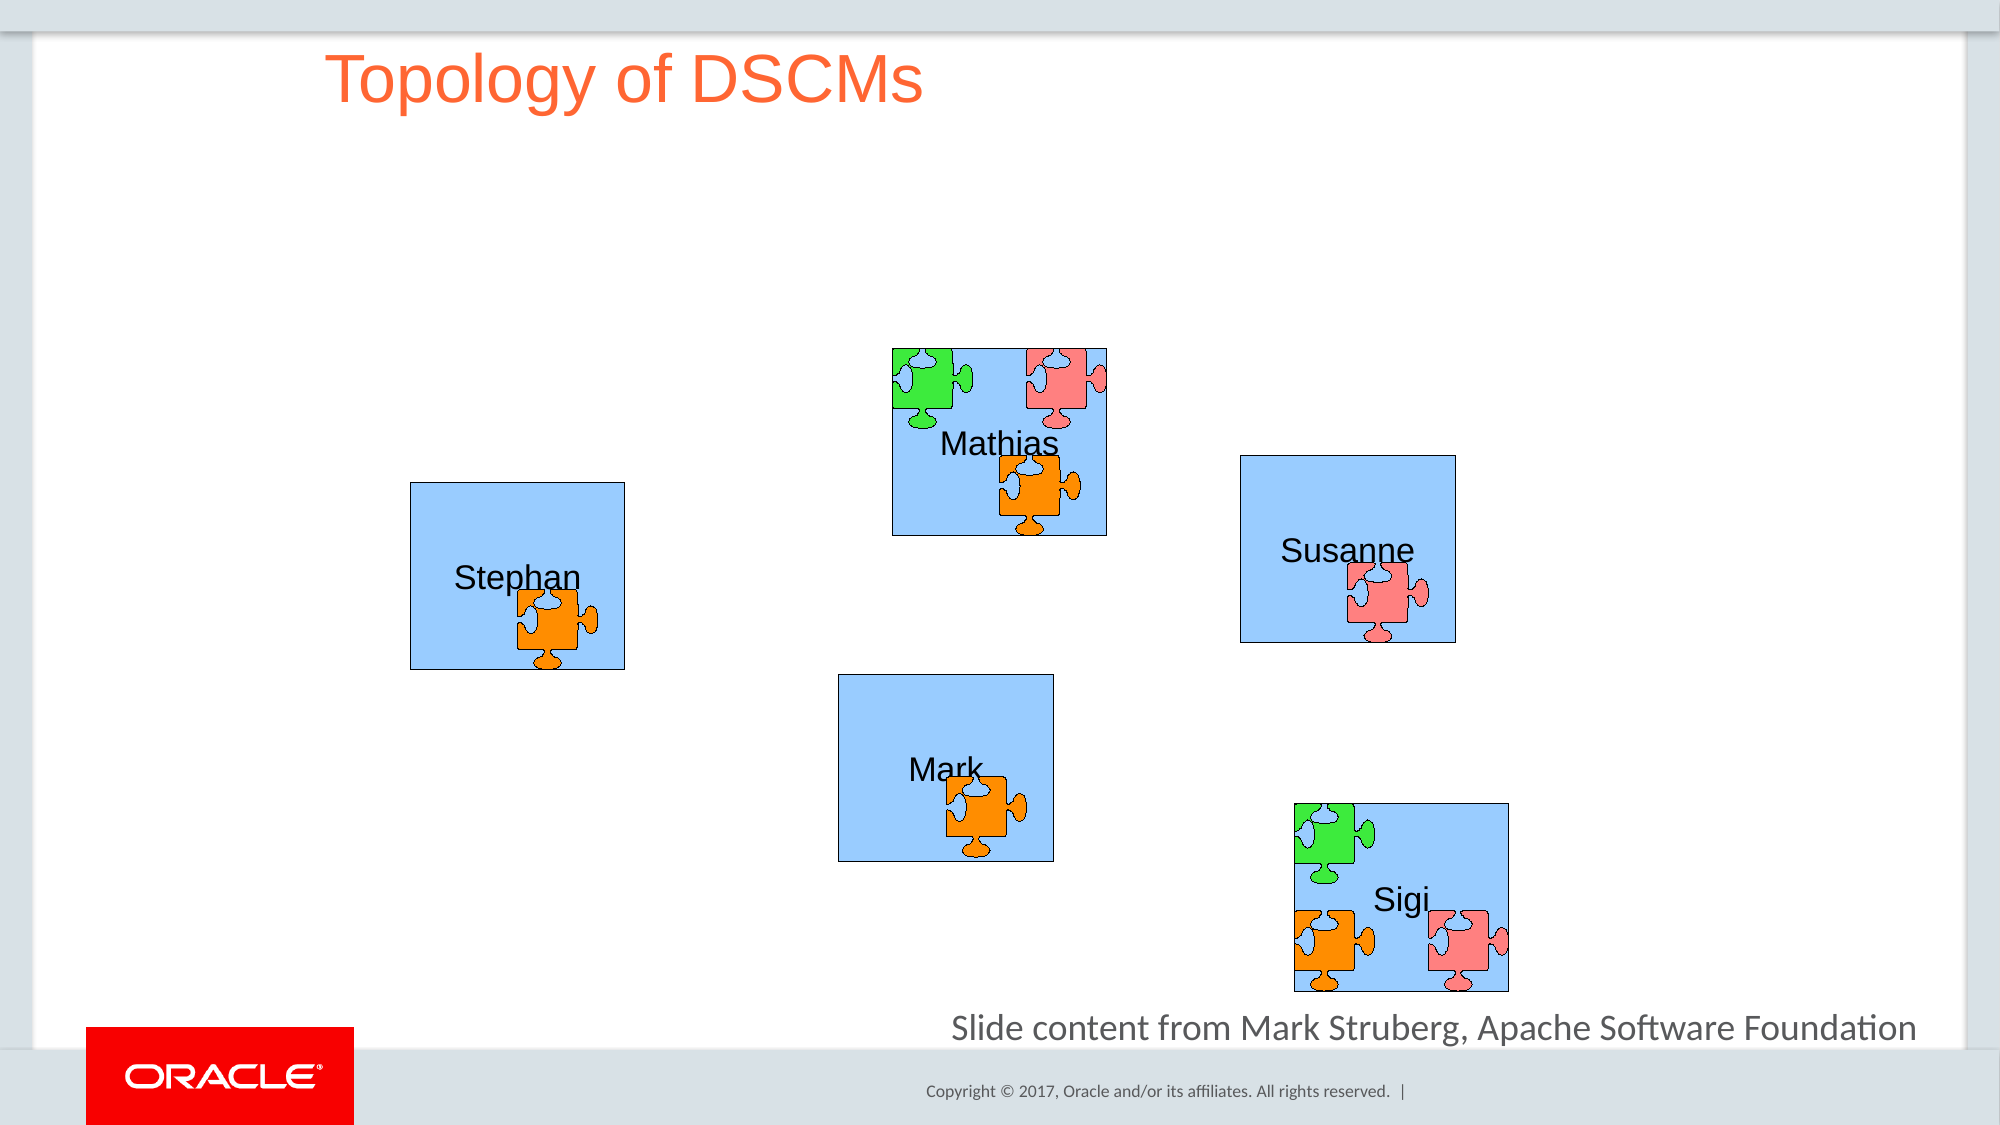

Topology of DSCMs
Mathias

Susanne
Stephan

Mark

Sigi

Slide content from Mark Struberg, Apache Software Foundation